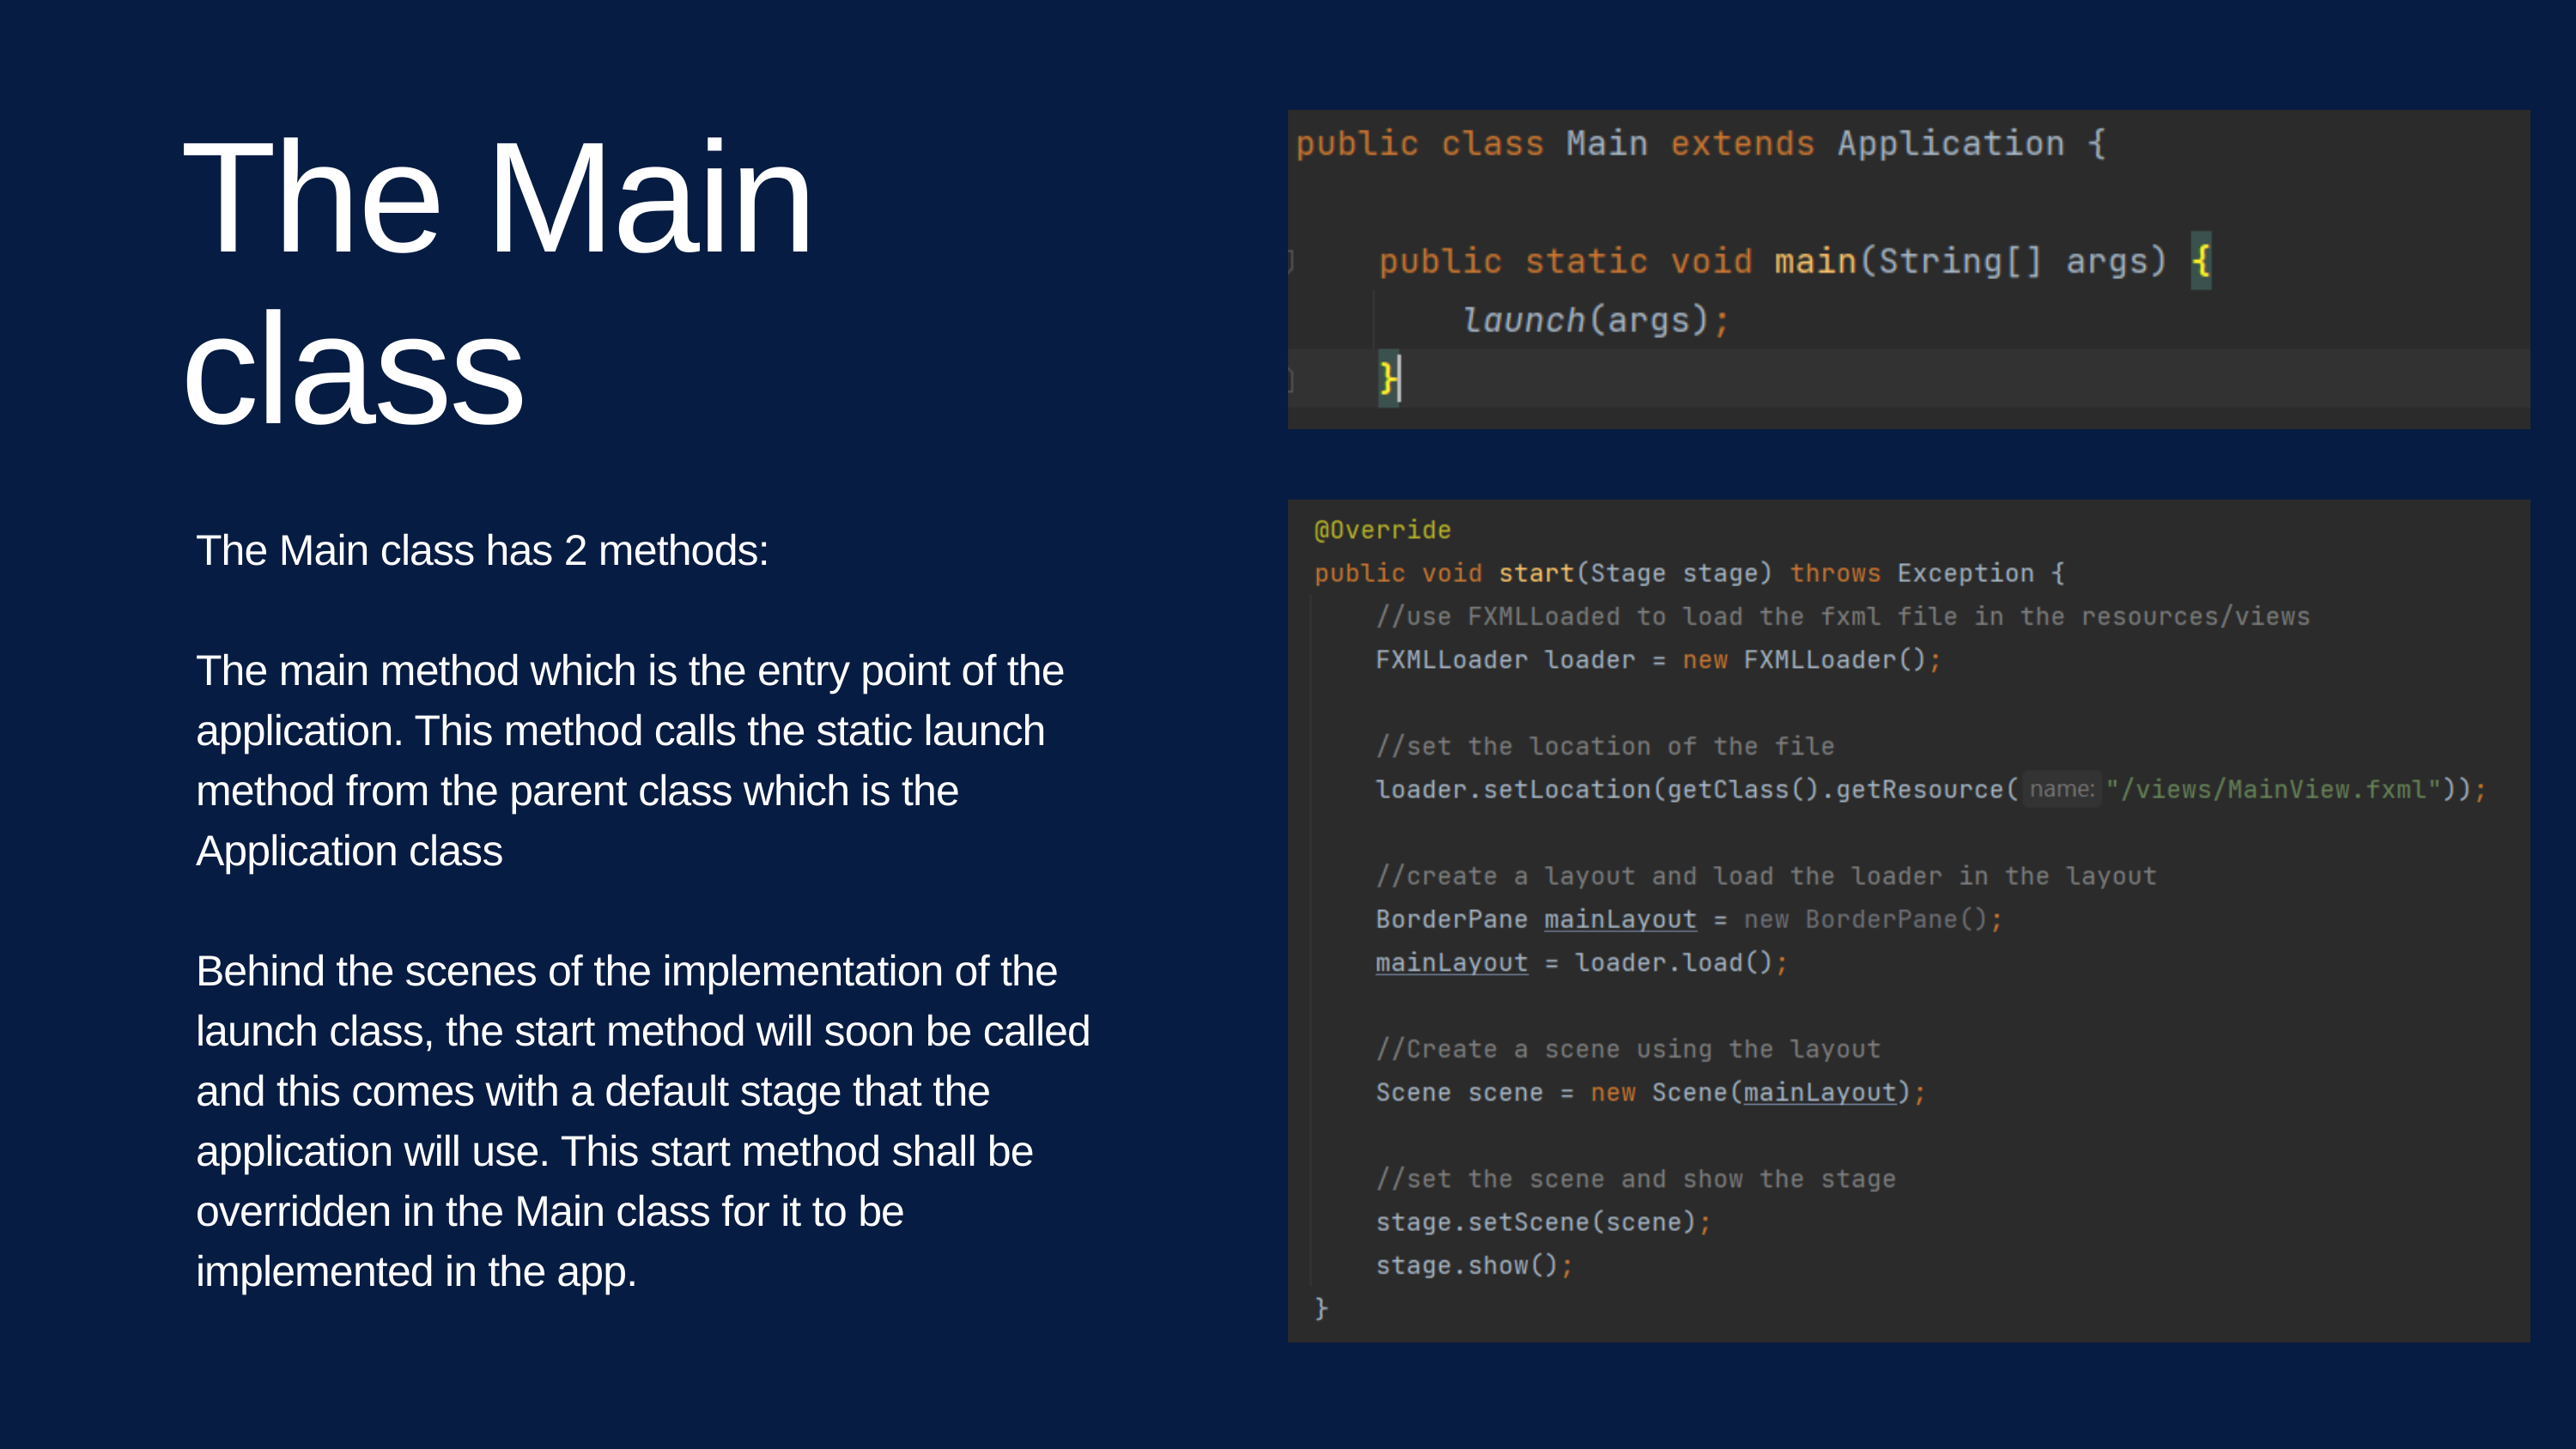

The Main class

The Main class has 2 methods:

The main method which is the entry point of the application. This method calls the static launch method from the parent class which is the Application class

Behind the scenes of the implementation of the launch class, the start method will soon be called and this comes with a default stage that the application will use. This start method shall be overridden in the Main class for it to be implemented in the app.